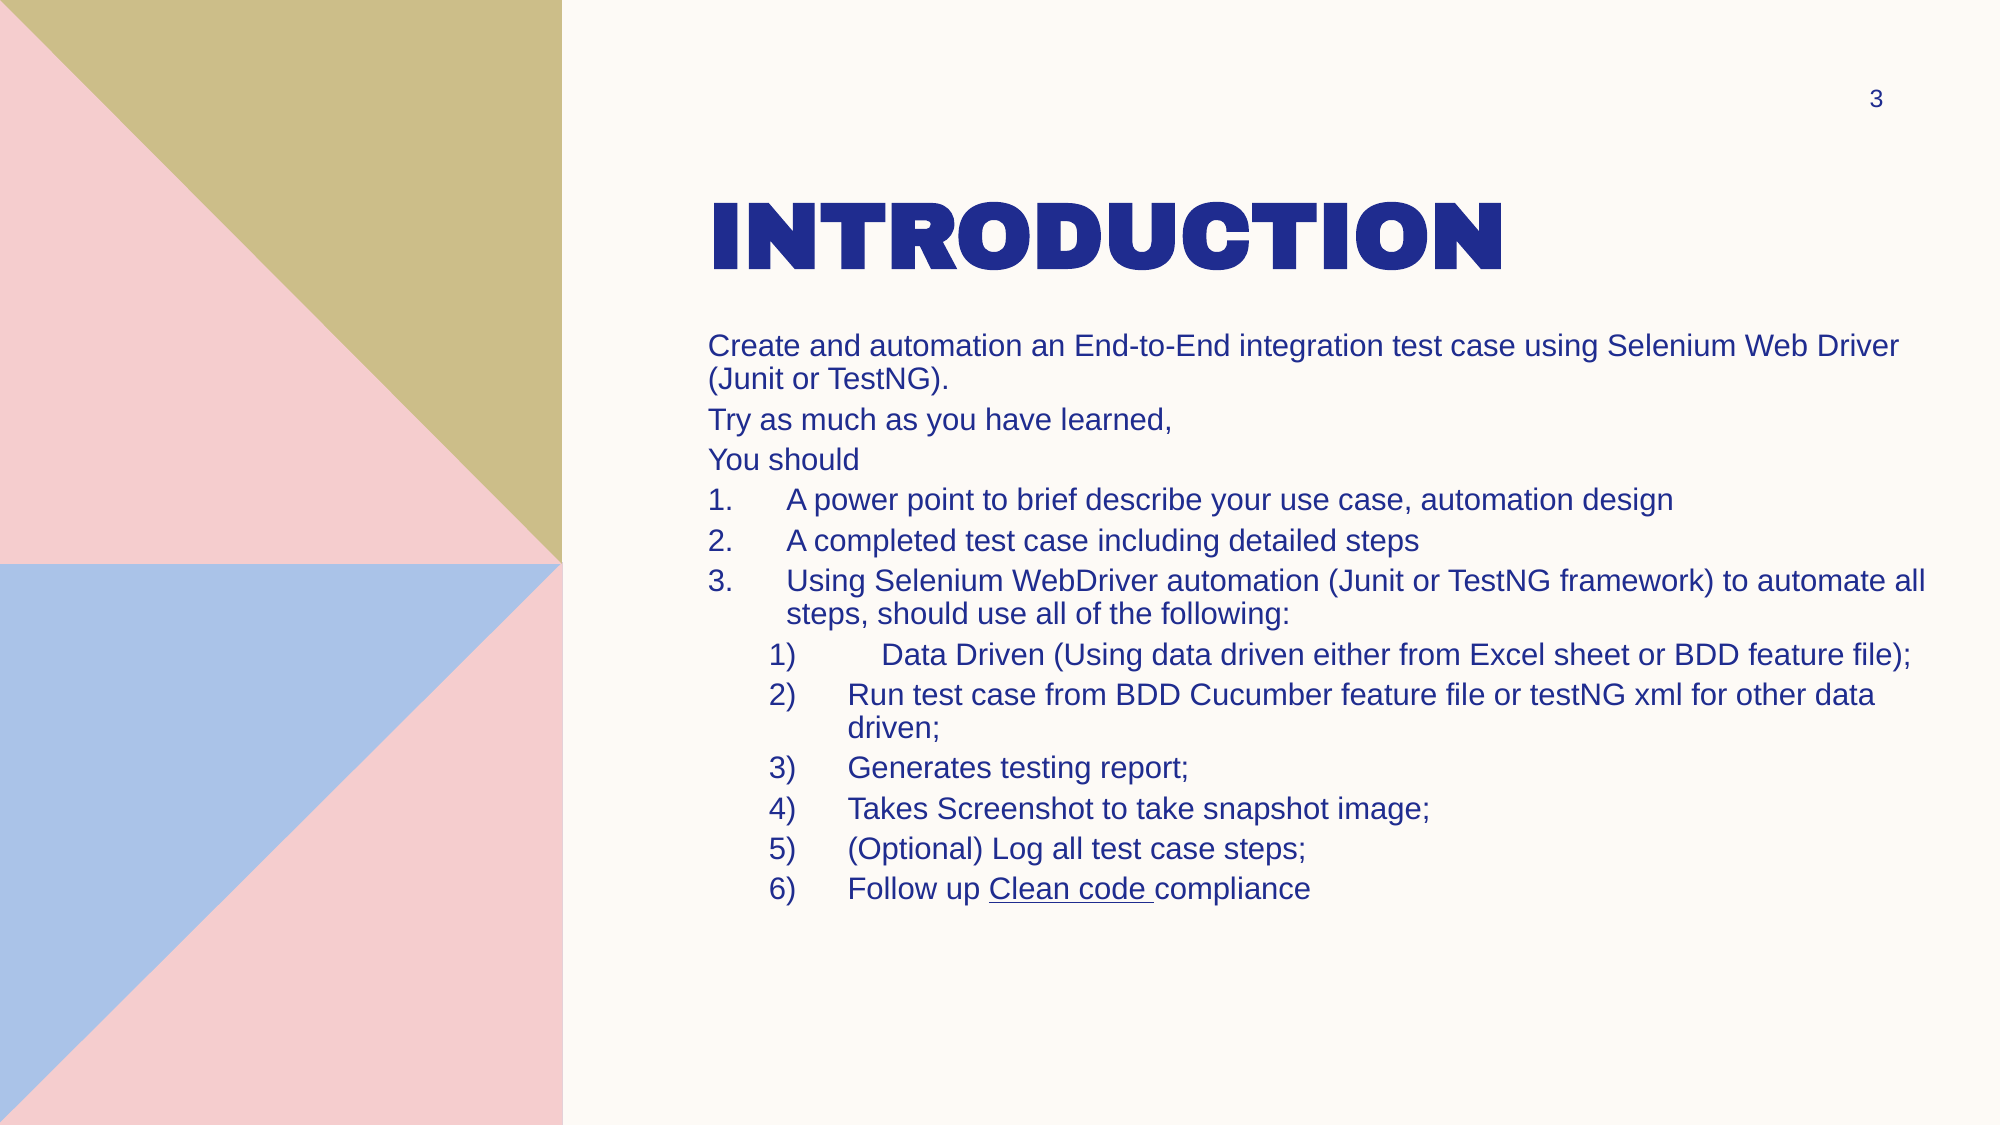

3
# INTRODUCTION
Create and automation an End-to-End integration test case using Selenium Web Driver (Junit or TestNG).
Try as much as you have learned,
You should
A power point to brief describe your use case, automation design
A completed test case including detailed steps
Using Selenium WebDriver automation (Junit or TestNG framework) to automate all steps, should use all of the following:
1)          Data Driven (Using data driven either from Excel sheet or BDD feature file);
Run test case from BDD Cucumber feature file or testNG xml for other data driven;
Generates testing report;
Takes Screenshot to take snapshot image;
(Optional) Log all test case steps;
Follow up Clean code compliance